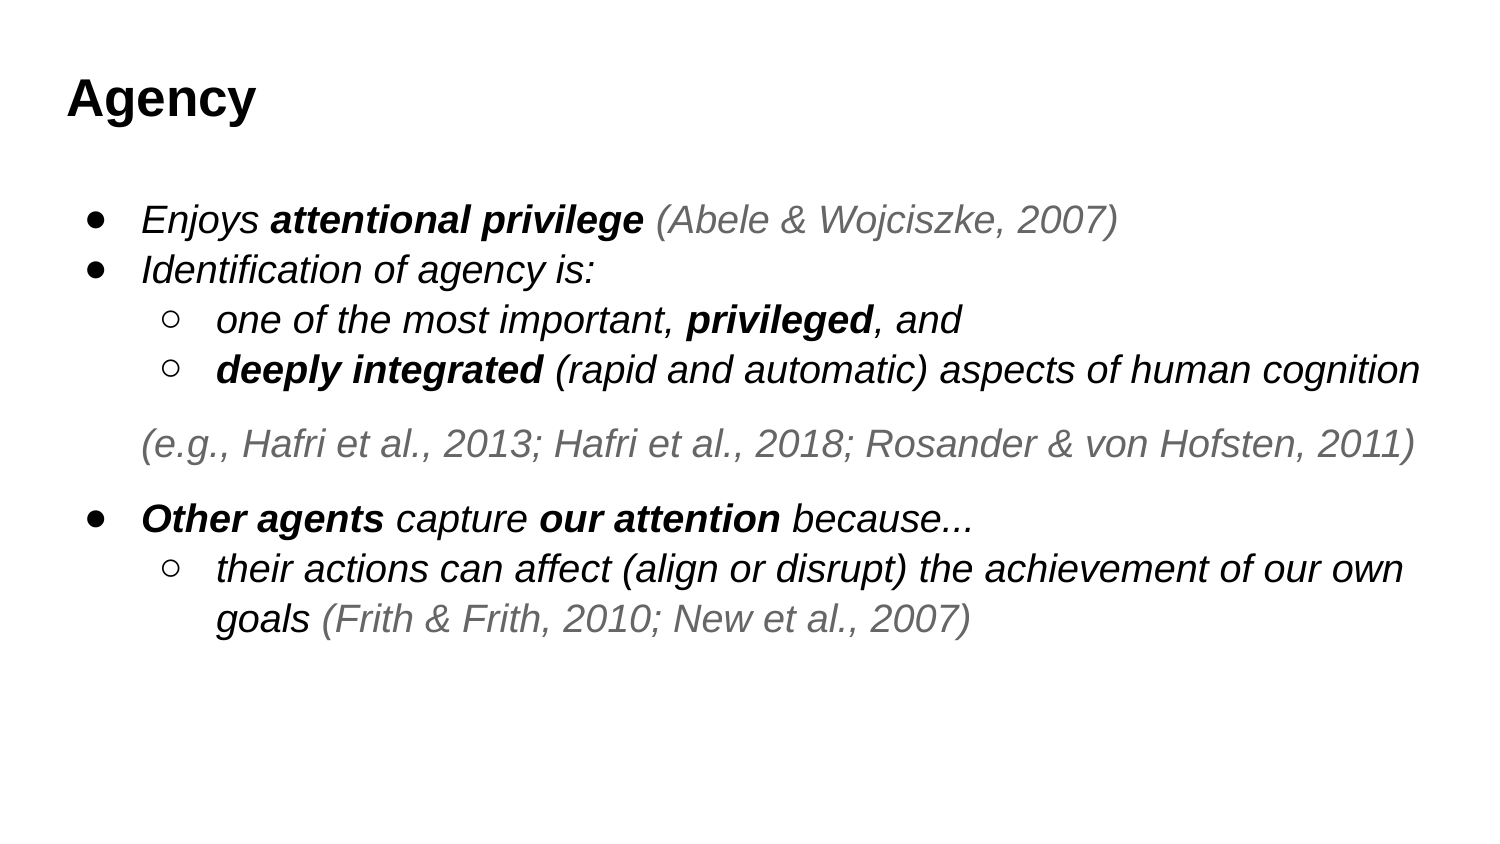

# Agency
Enjoys attentional privilege (Abele & Wojciszke, 2007)
Identification of agency is:
one of the most important, privileged, and
deeply integrated (rapid and automatic) aspects of human cognition
(e.g., Hafri et al., 2013; Hafri et al., 2018; Rosander & von Hofsten, 2011)
Other agents capture our attention because...
their actions can affect (align or disrupt) the achievement of our own goals (Frith & Frith, 2010; New et al., 2007)